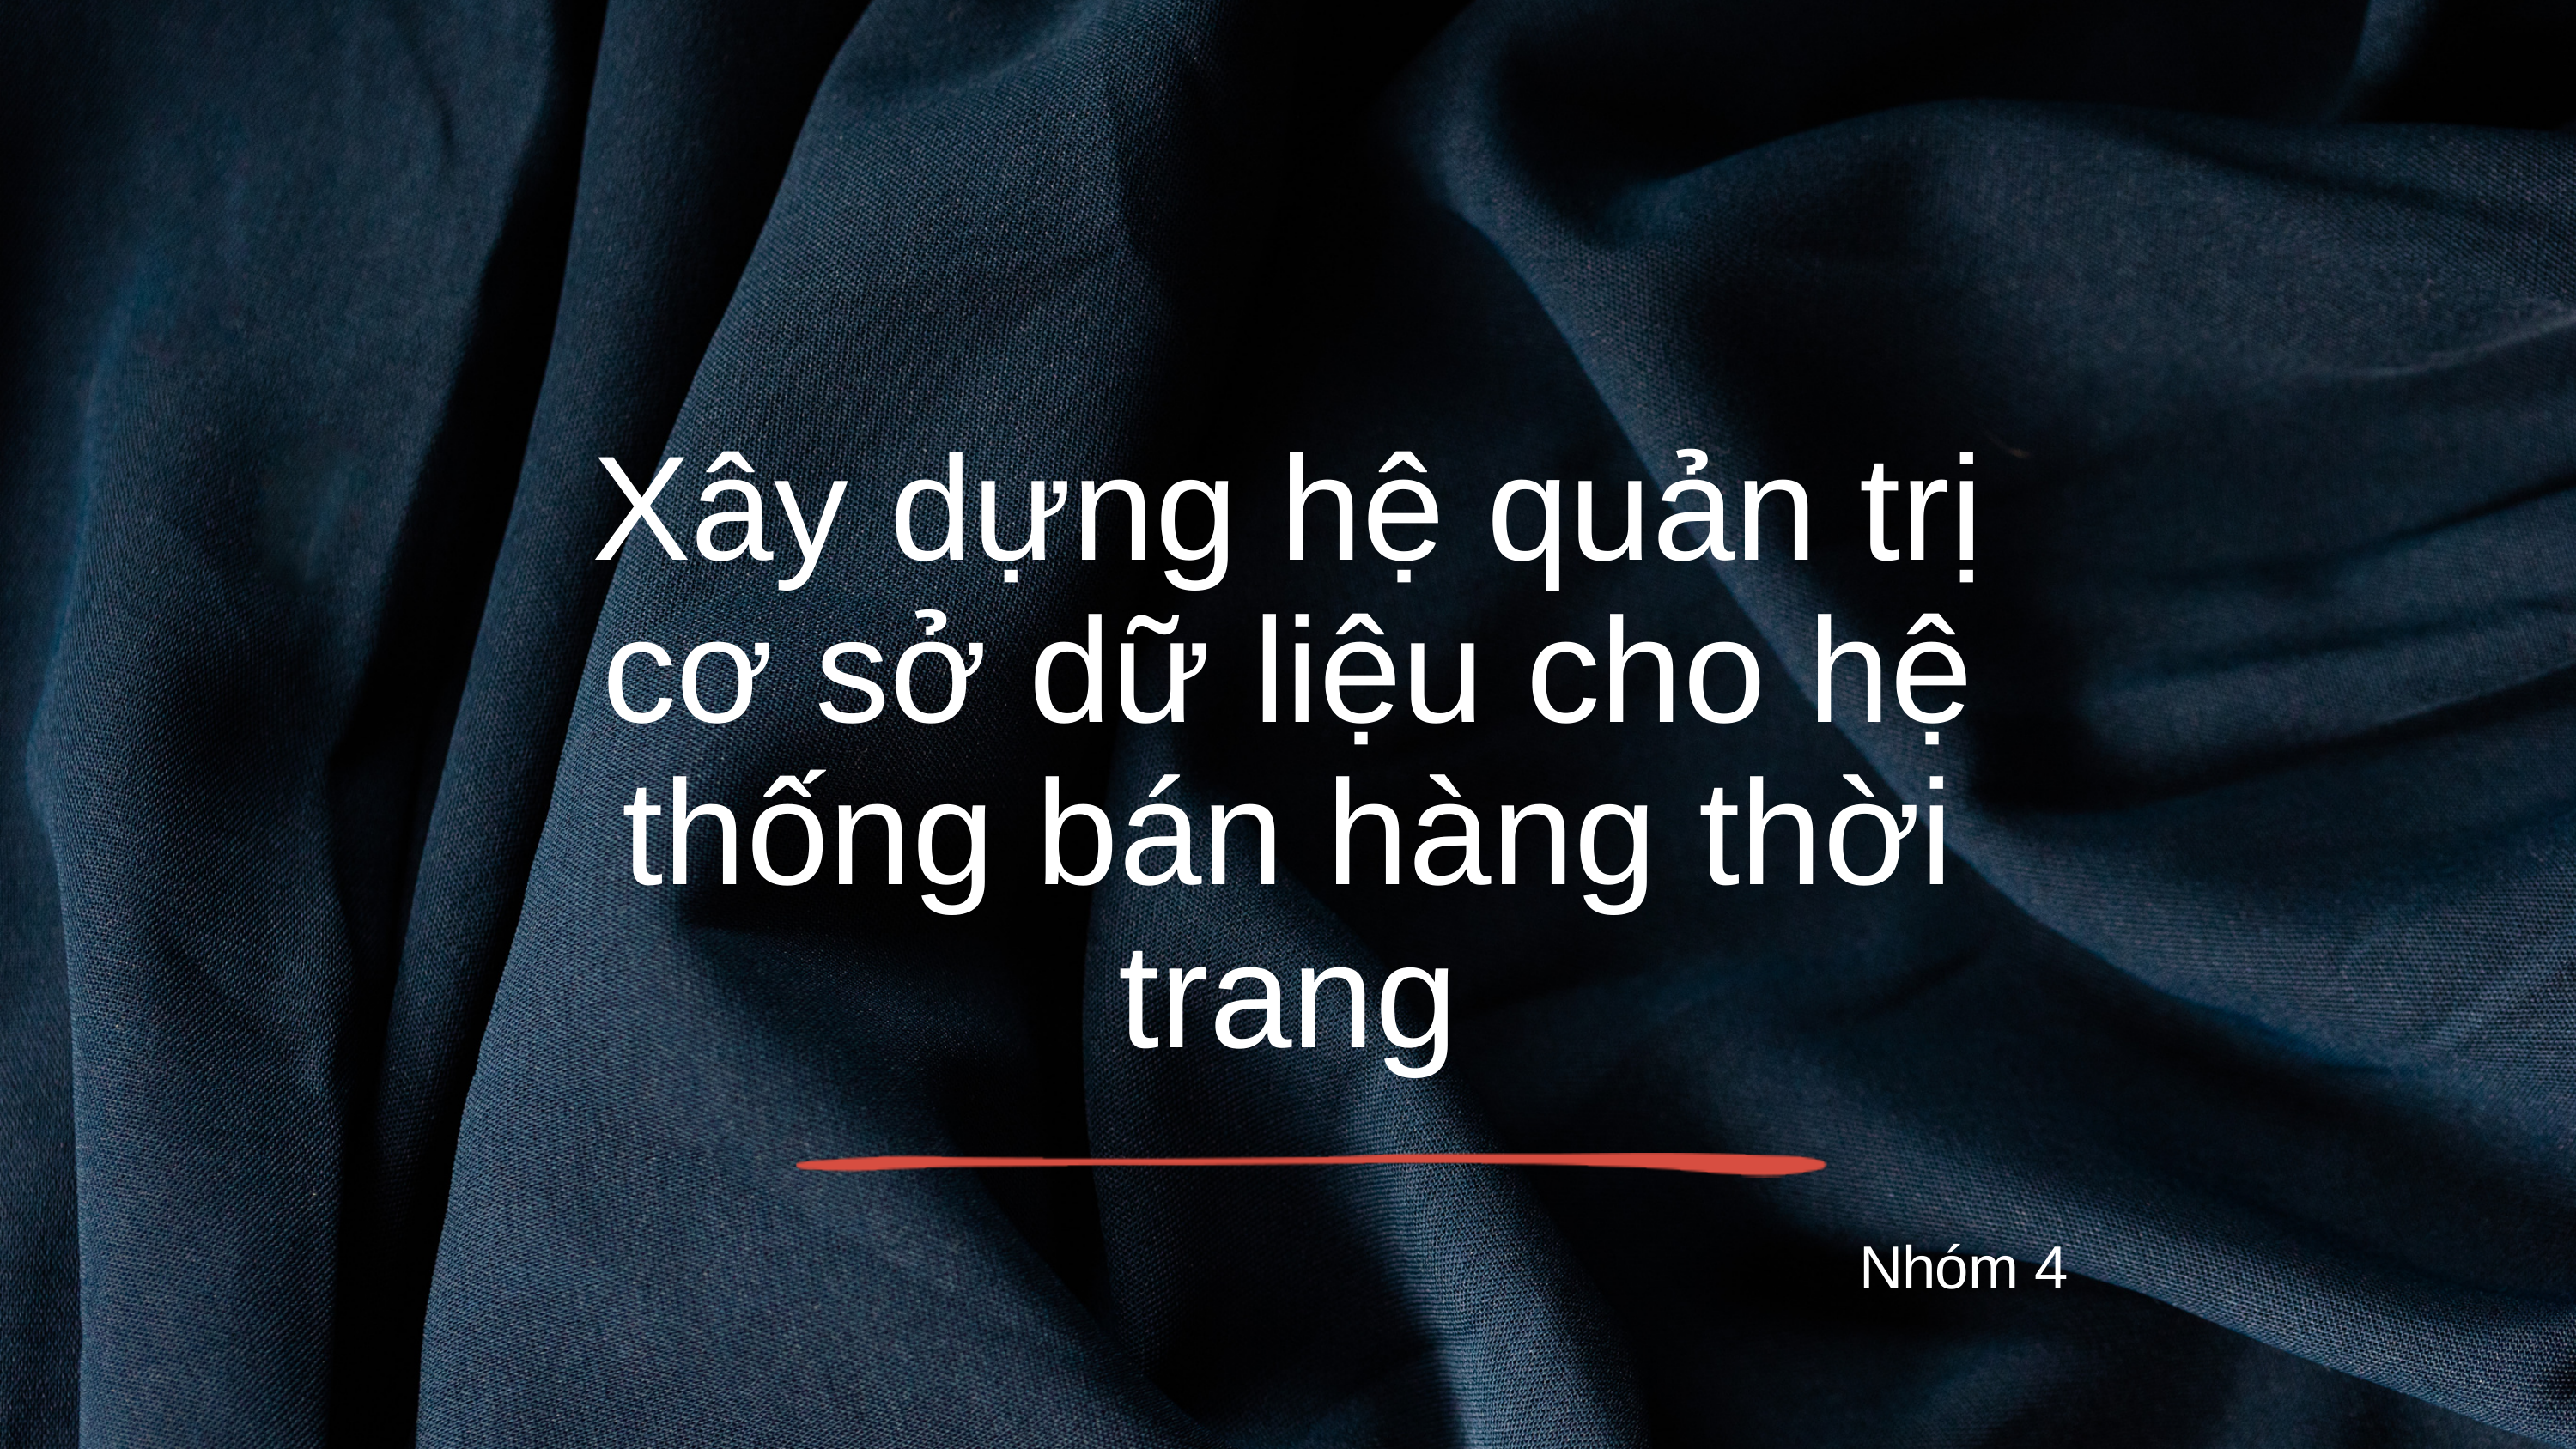

Xây dựng hệ quản trị cơ sở dữ liệu cho hệ thống bán hàng thời trang

Nhóm 4